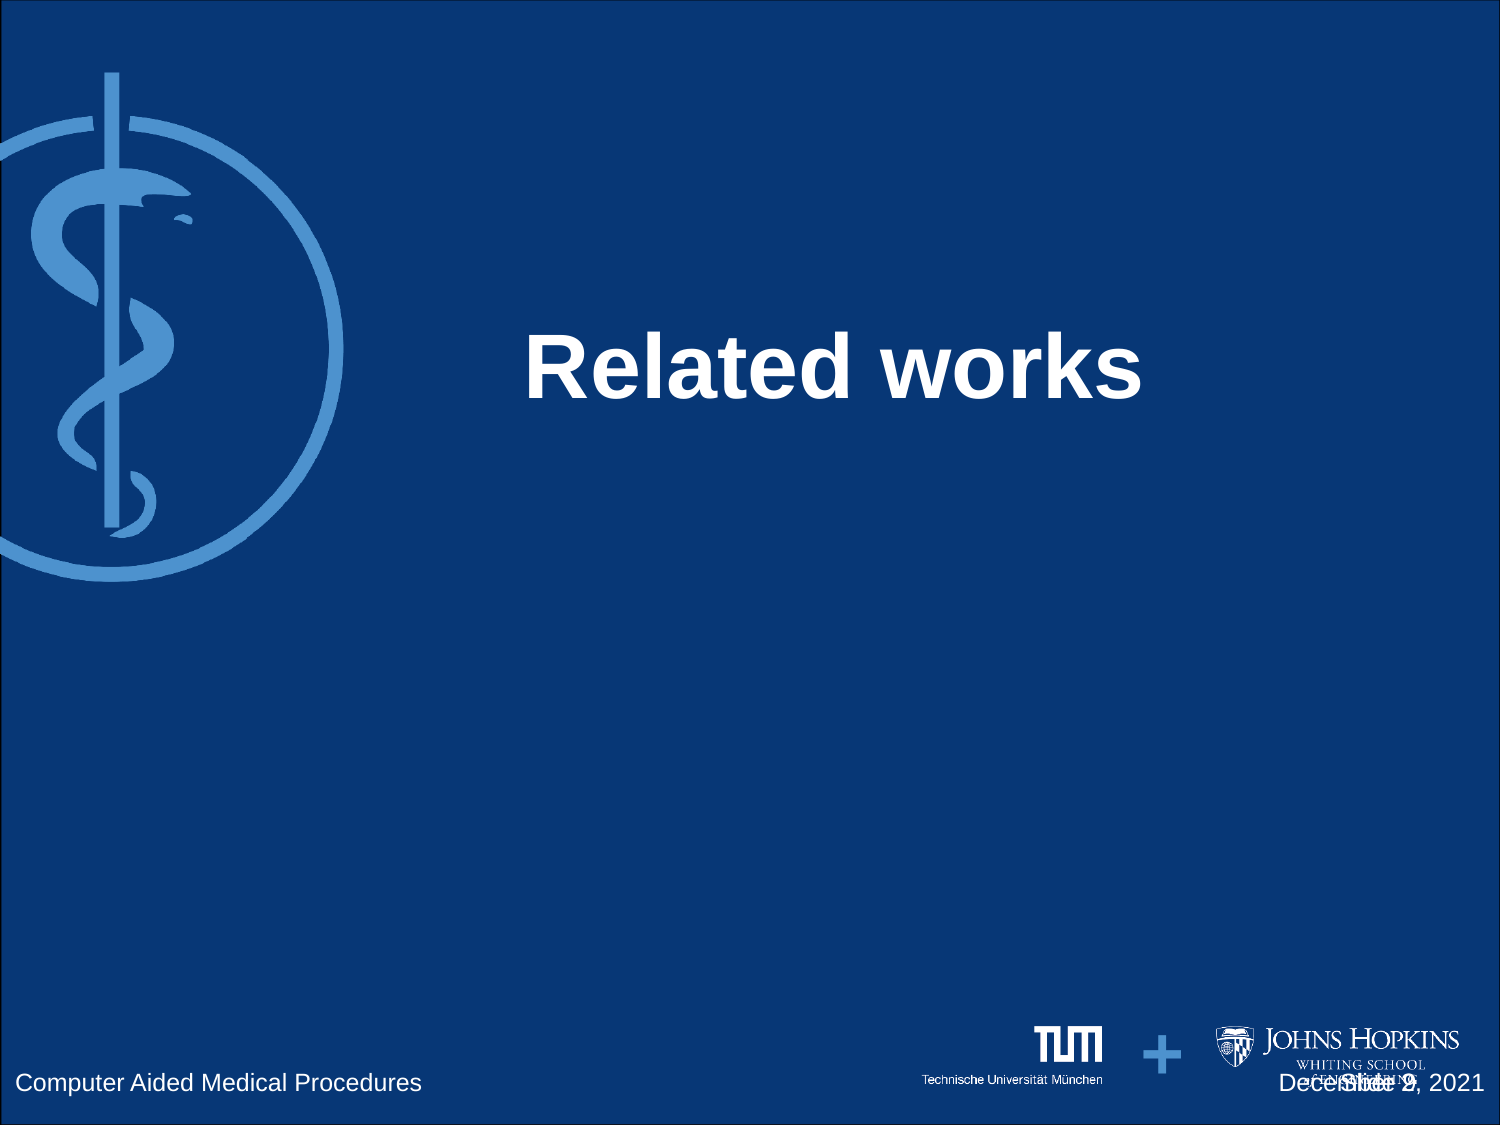

# Related works
Computer Aided Medical Procedures
December 2, 2021
Slide 9